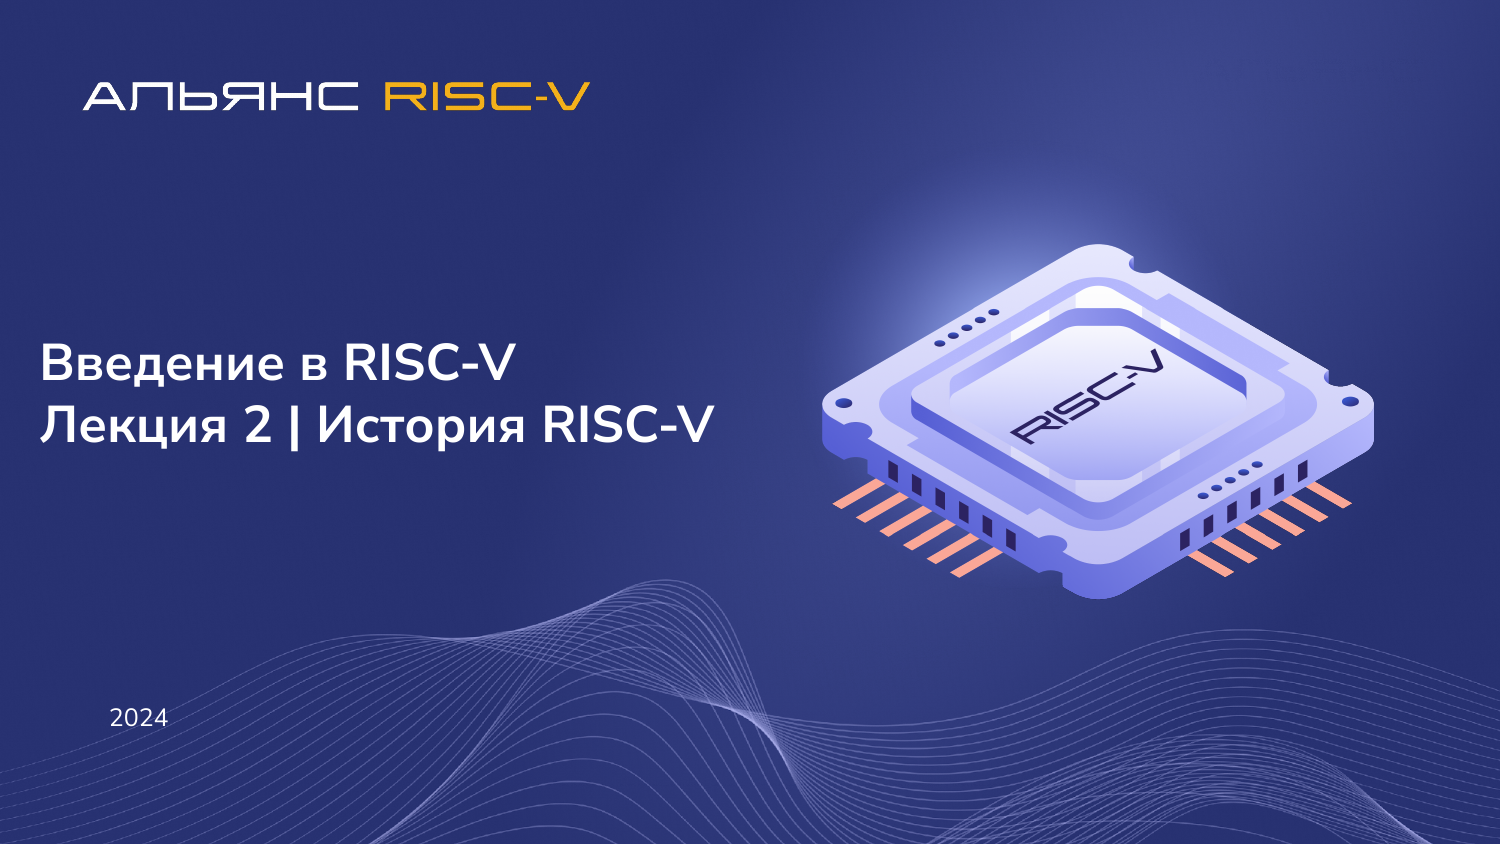

# Введение в RISC-V Лекция 2 | История RISC-V
2024